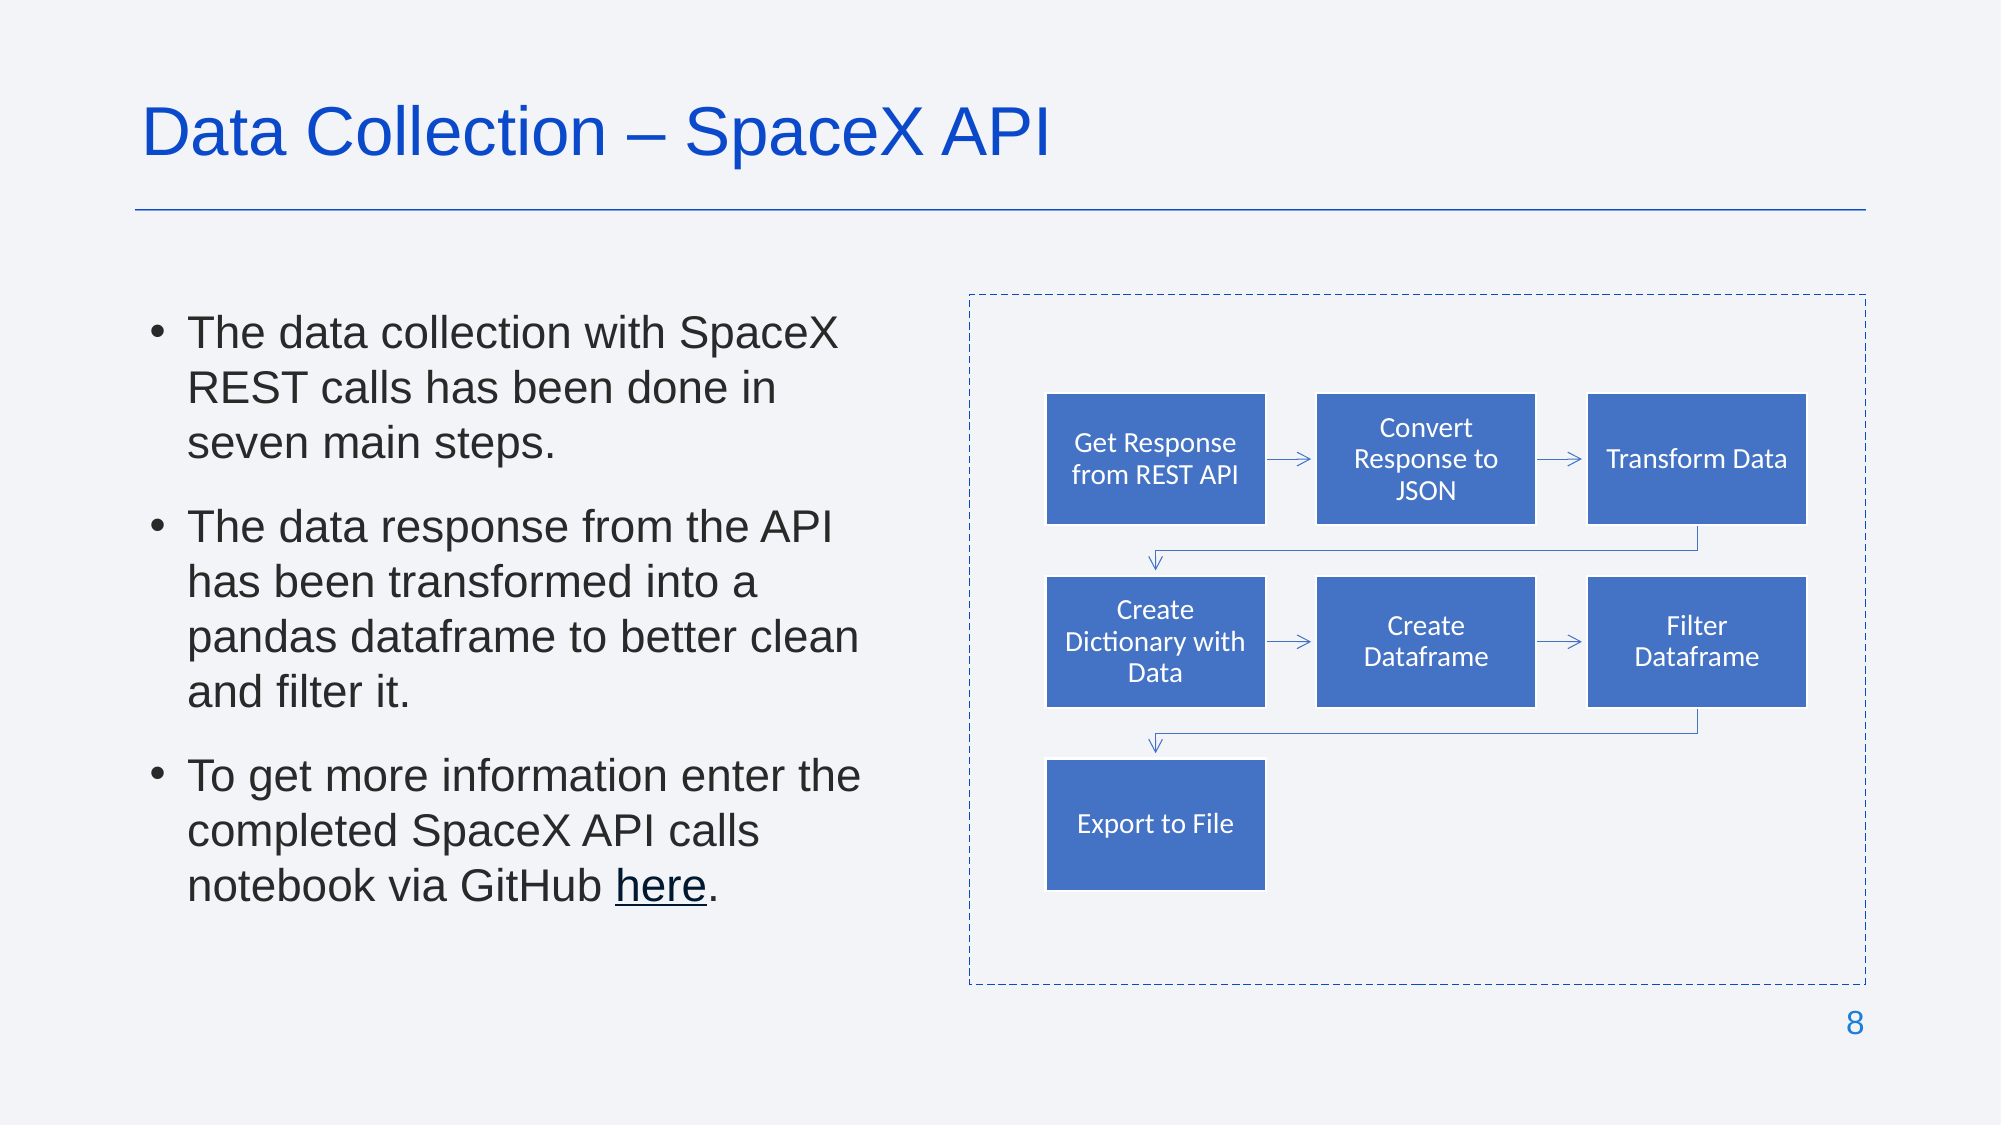

Data Collection – SpaceX API

The data collection with SpaceX REST calls has been done in seven main steps.
The data response from the API has been transformed into a pandas dataframe to better clean and filter it.
To get more information enter the completed SpaceX API calls notebook via GitHub here.

Get Response from REST API

Convert Response to JSON

Transform Data

Create Dictionary with Data

Create Dataframe

Filter Dataframe
Export to File
8